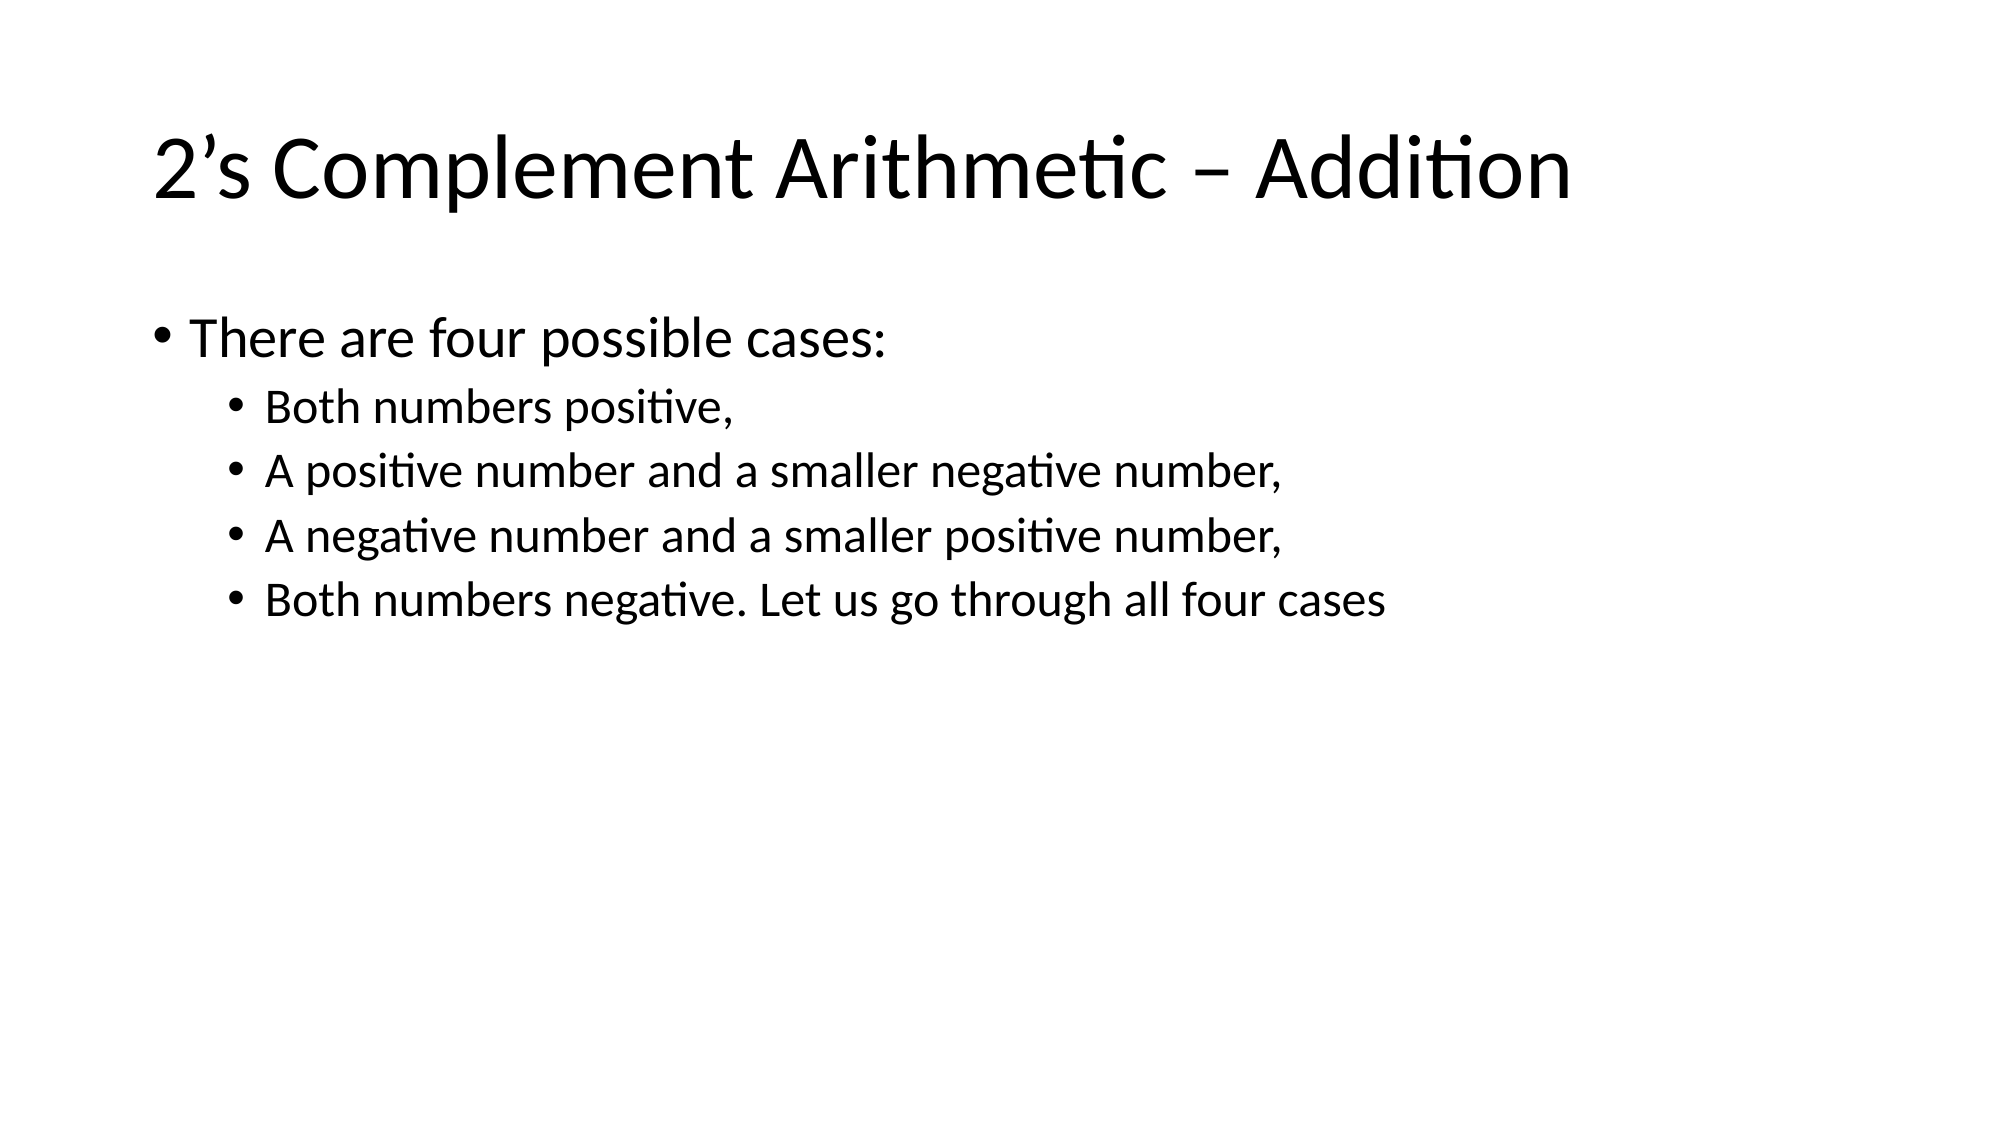

# 2’s Complement Arithmetic – Addition
There are four possible cases:
Both numbers positive,
A positive number and a smaller negative number,
A negative number and a smaller positive number,
Both numbers negative. Let us go through all four cases